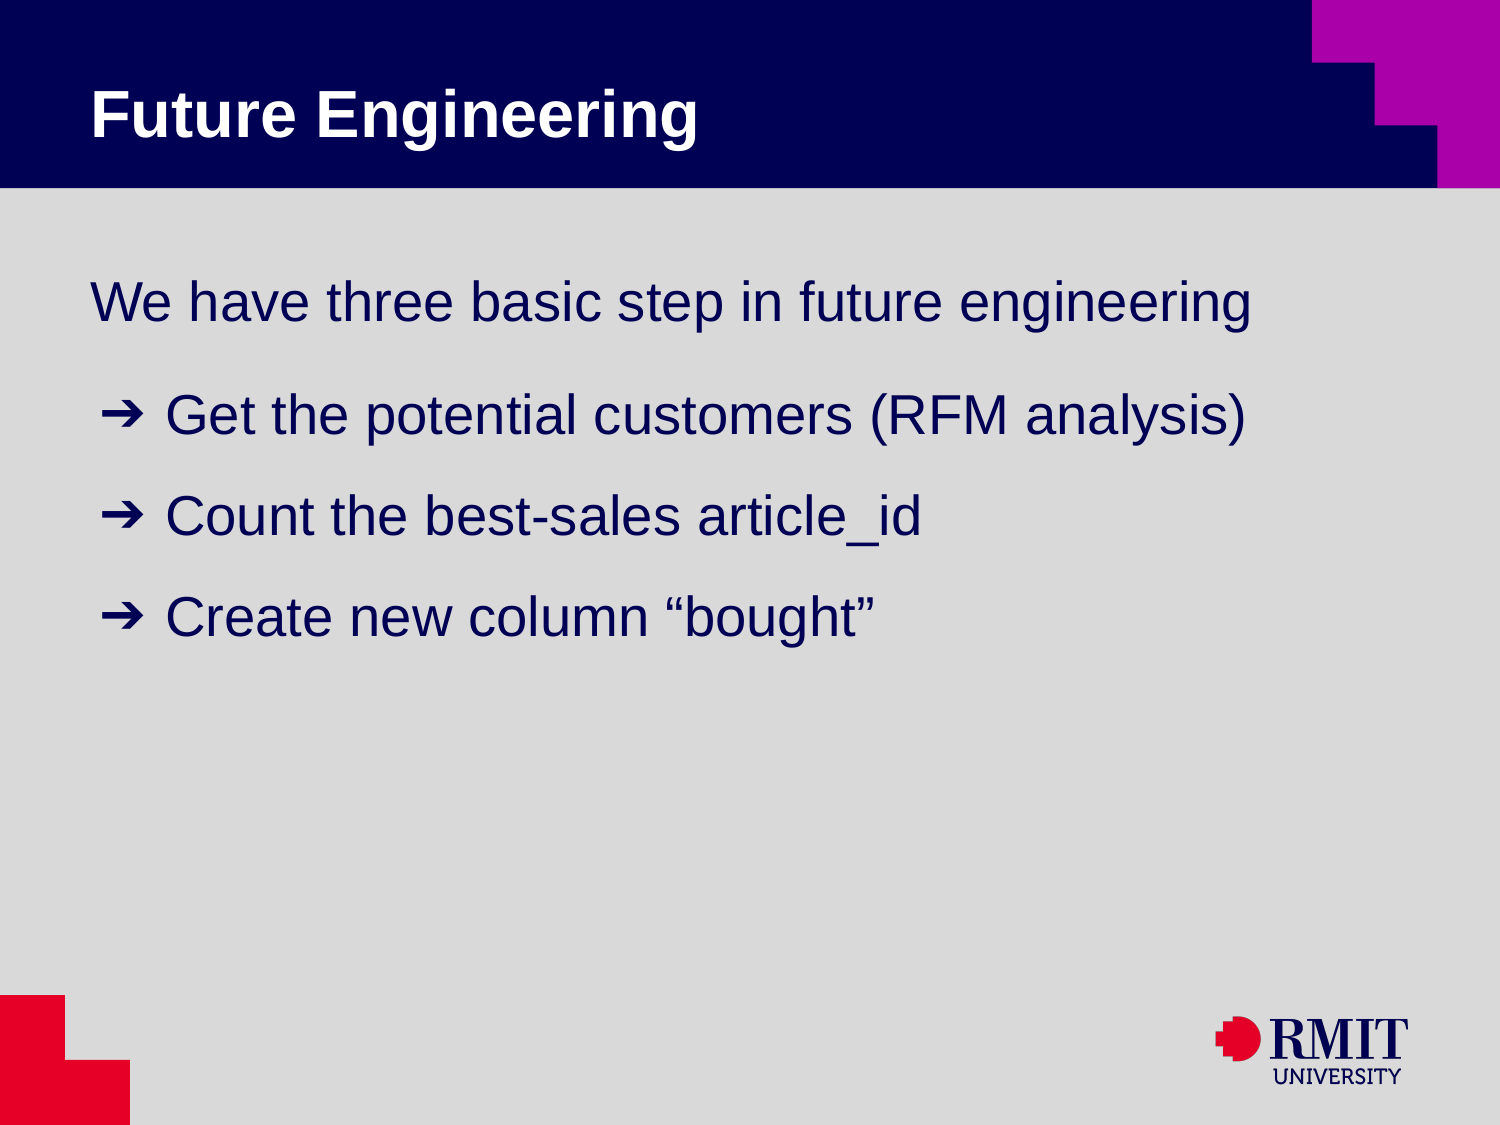

# Future Engineering

We have three basic step in future engineering
Get the potential customers (RFM analysis)
Count the best-sales article_id
Create new column “bought”